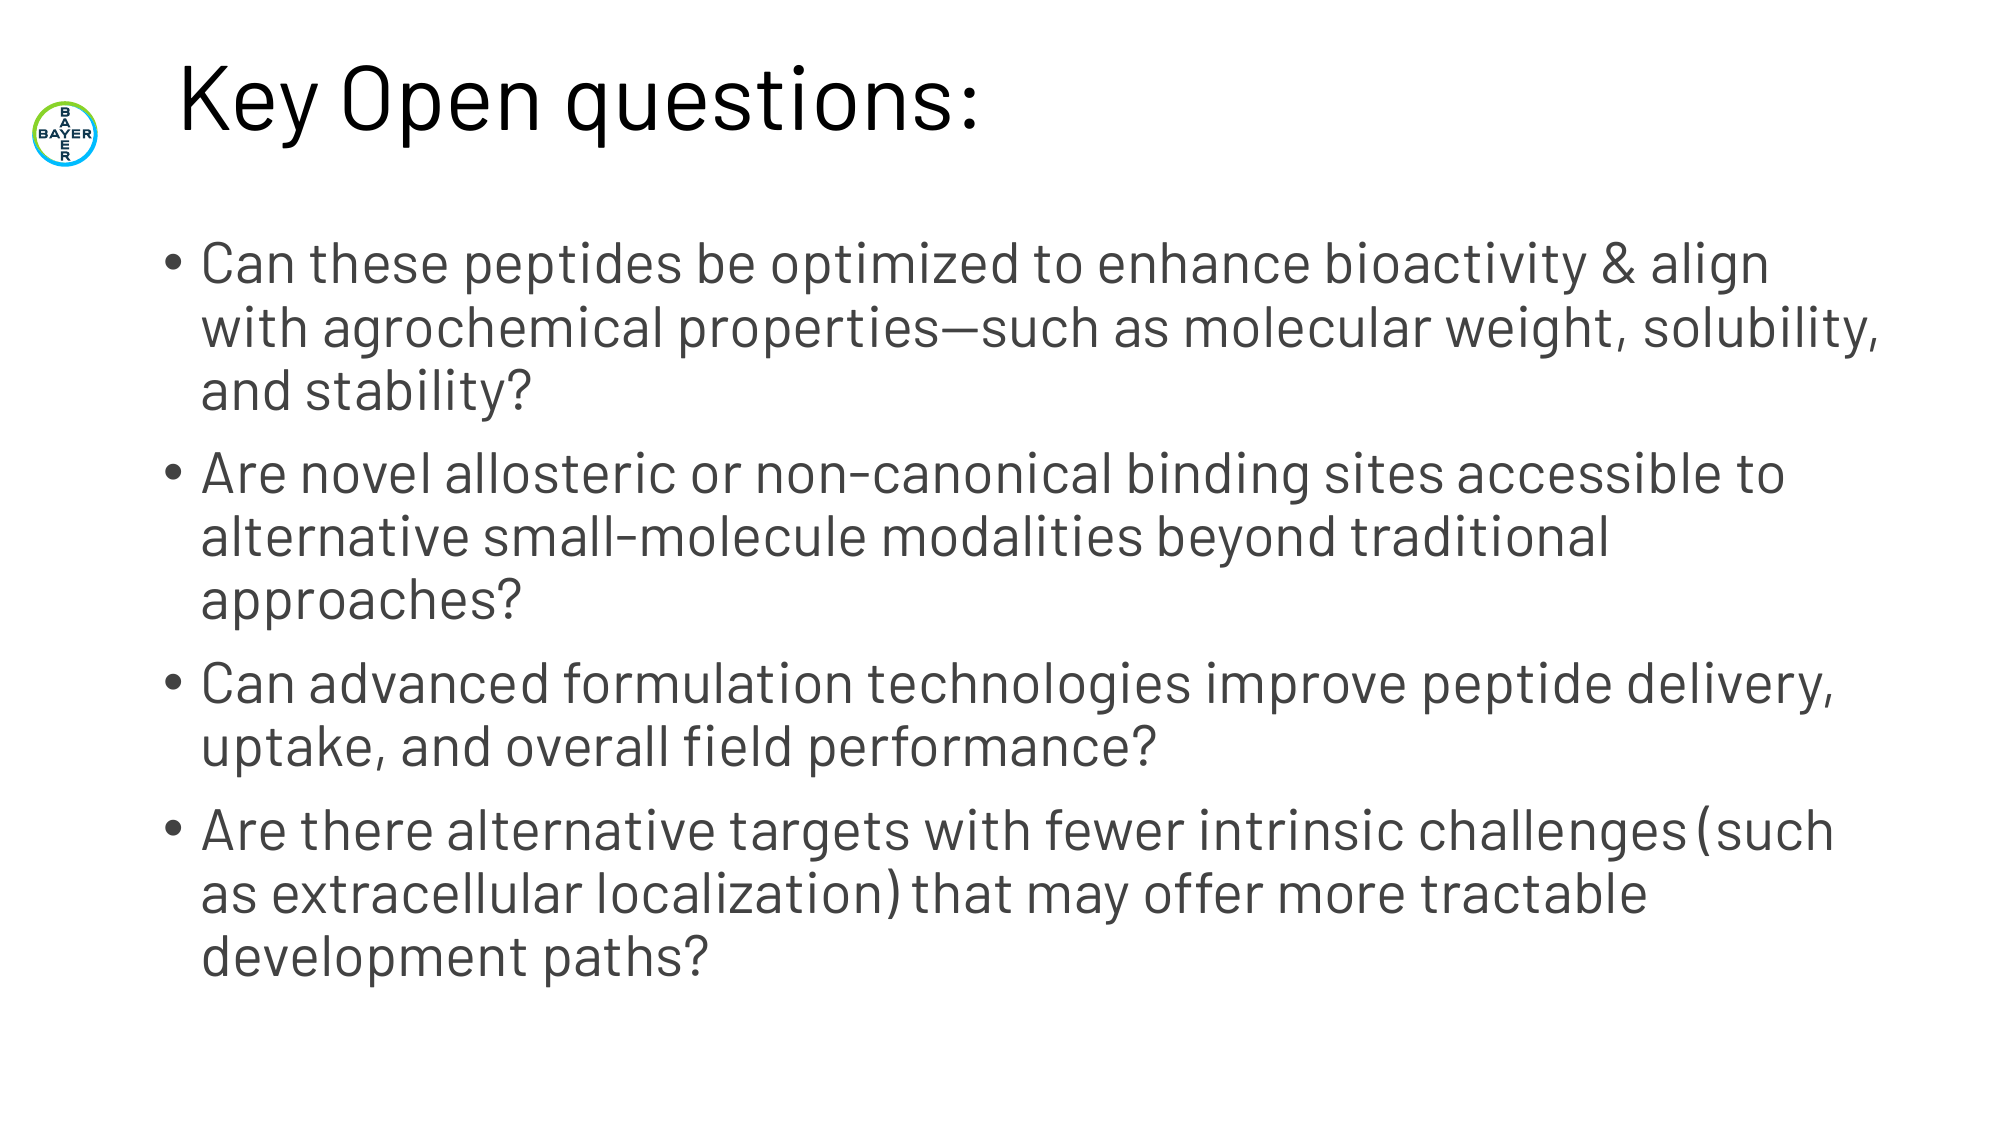

# Key Open questions:
Can these peptides be optimized to enhance bioactivity & align with agrochemical properties—such as molecular weight, solubility, and stability?
Are novel allosteric or non-canonical binding sites accessible to alternative small-molecule modalities beyond traditional approaches?
Can advanced formulation technologies improve peptide delivery, uptake, and overall field performance?
Are there alternative targets with fewer intrinsic challenges (such as extracellular localization) that may offer more tractable development paths?